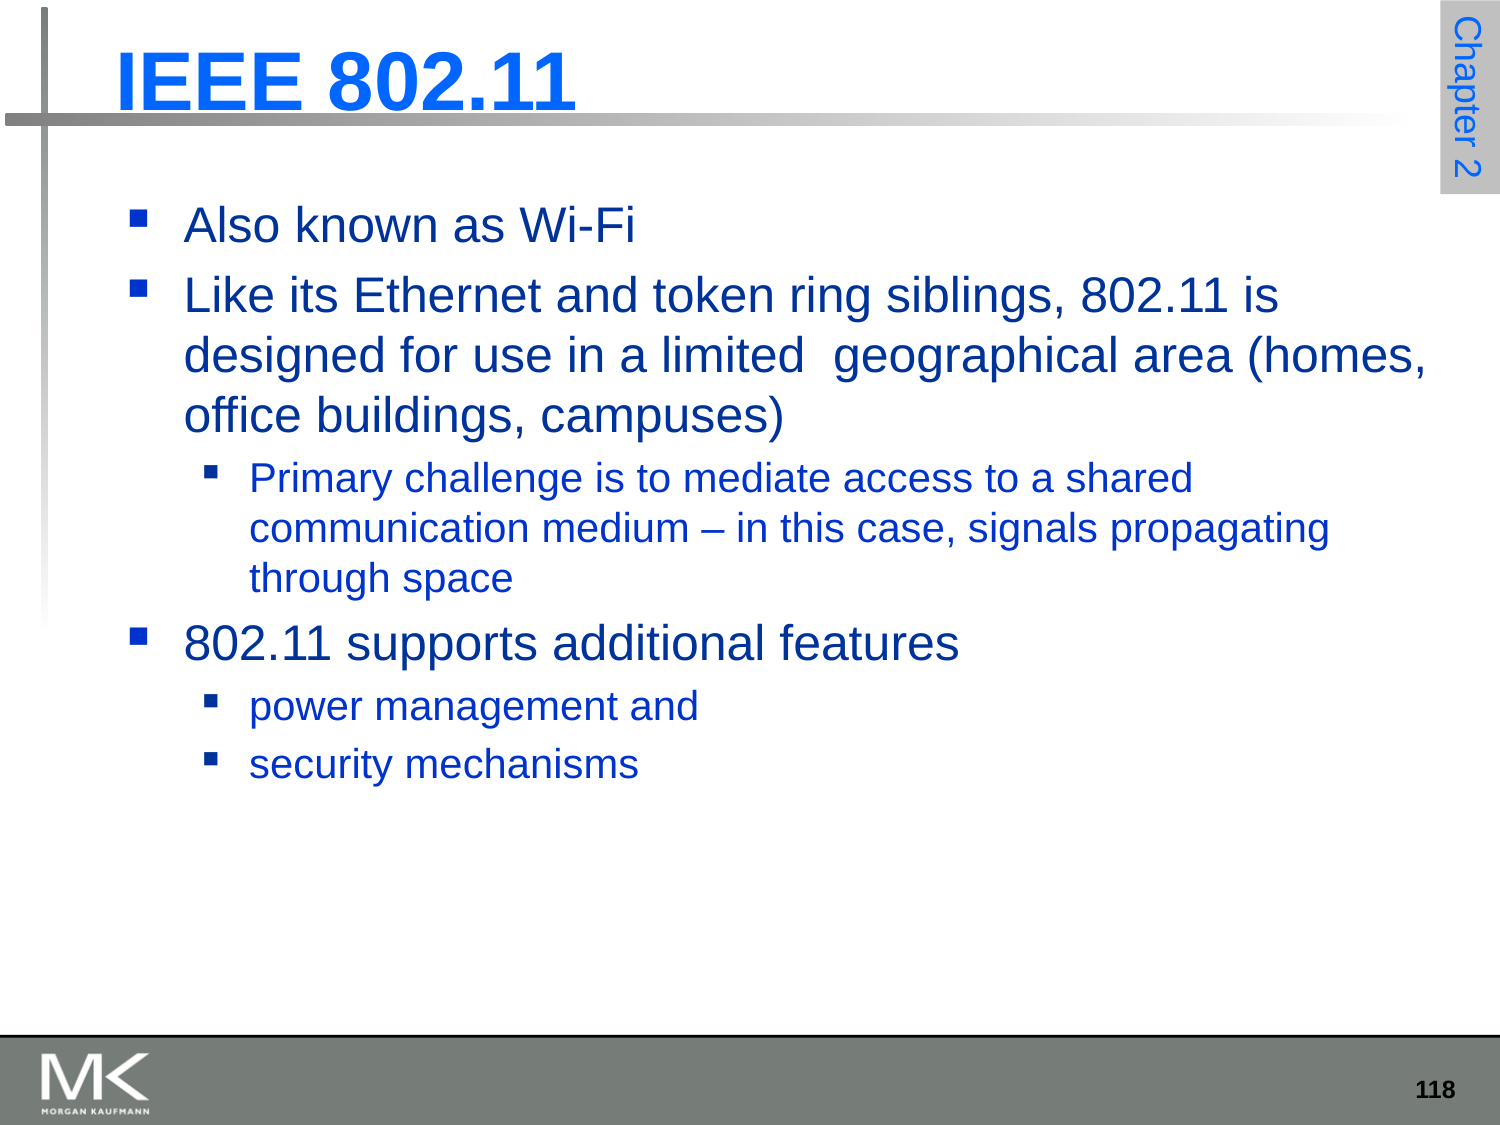

# IEEE 802.11
Also known as Wi-Fi
Like its Ethernet and token ring siblings, 802.11 is designed for use in a limited  geographical area (homes, office buildings, campuses)
Primary challenge is to mediate access to a shared communication medium – in this case, signals propagating through space
802.11 supports additional features
power management and
security mechanisms